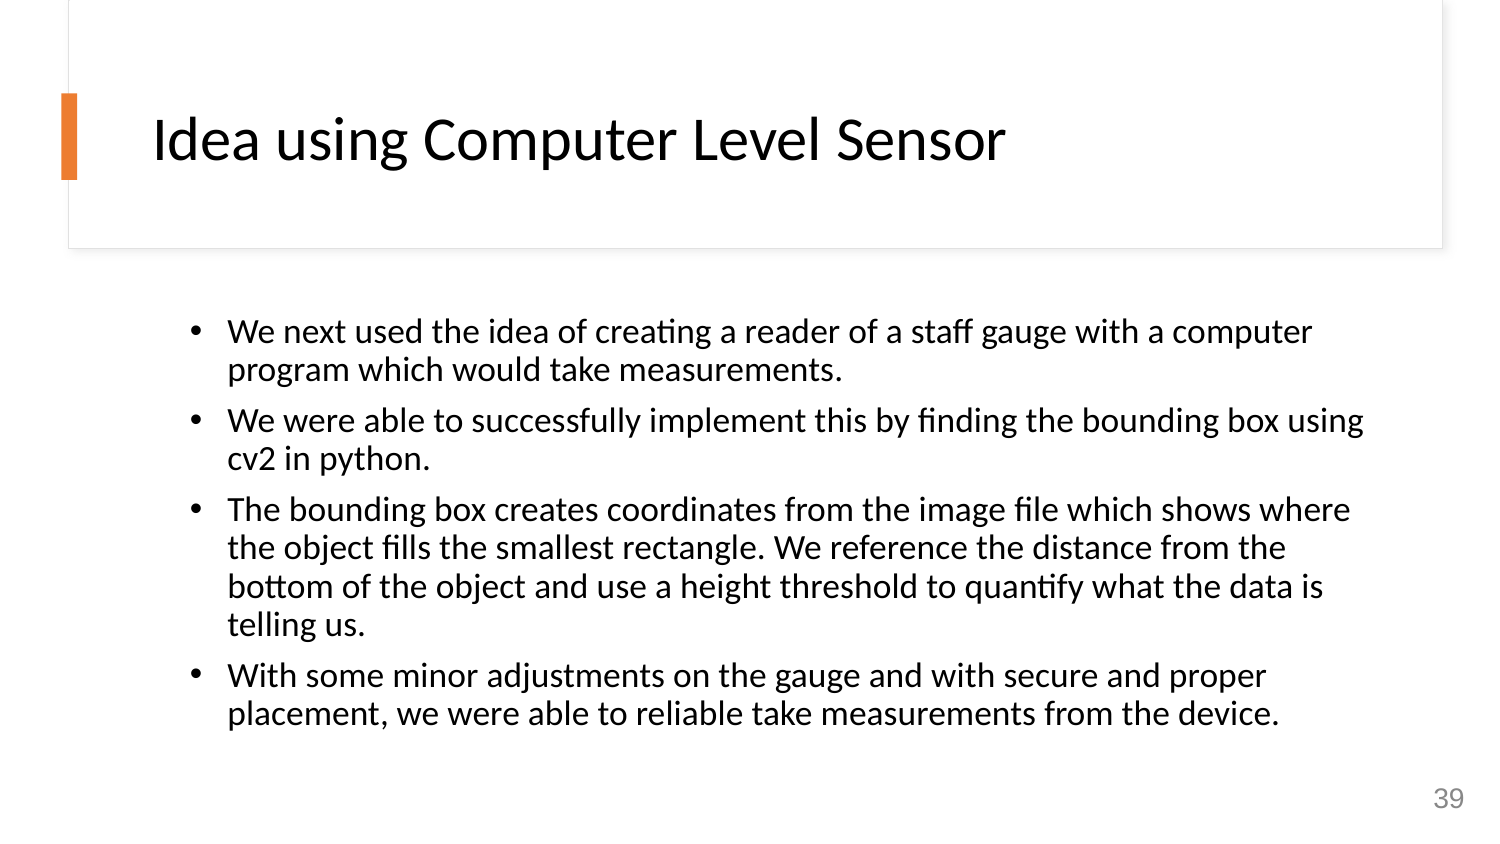

# Idea using Computer Level Sensor

We next used the idea of creating a reader of a staff gauge with a computer program which would take measurements.
We were able to successfully implement this by finding the bounding box using cv2 in python.
The bounding box creates coordinates from the image file which shows where the object fills the smallest rectangle. We reference the distance from the bottom of the object and use a height threshold to quantify what the data is telling us.
With some minor adjustments on the gauge and with secure and proper placement, we were able to reliable take measurements from the device.
39